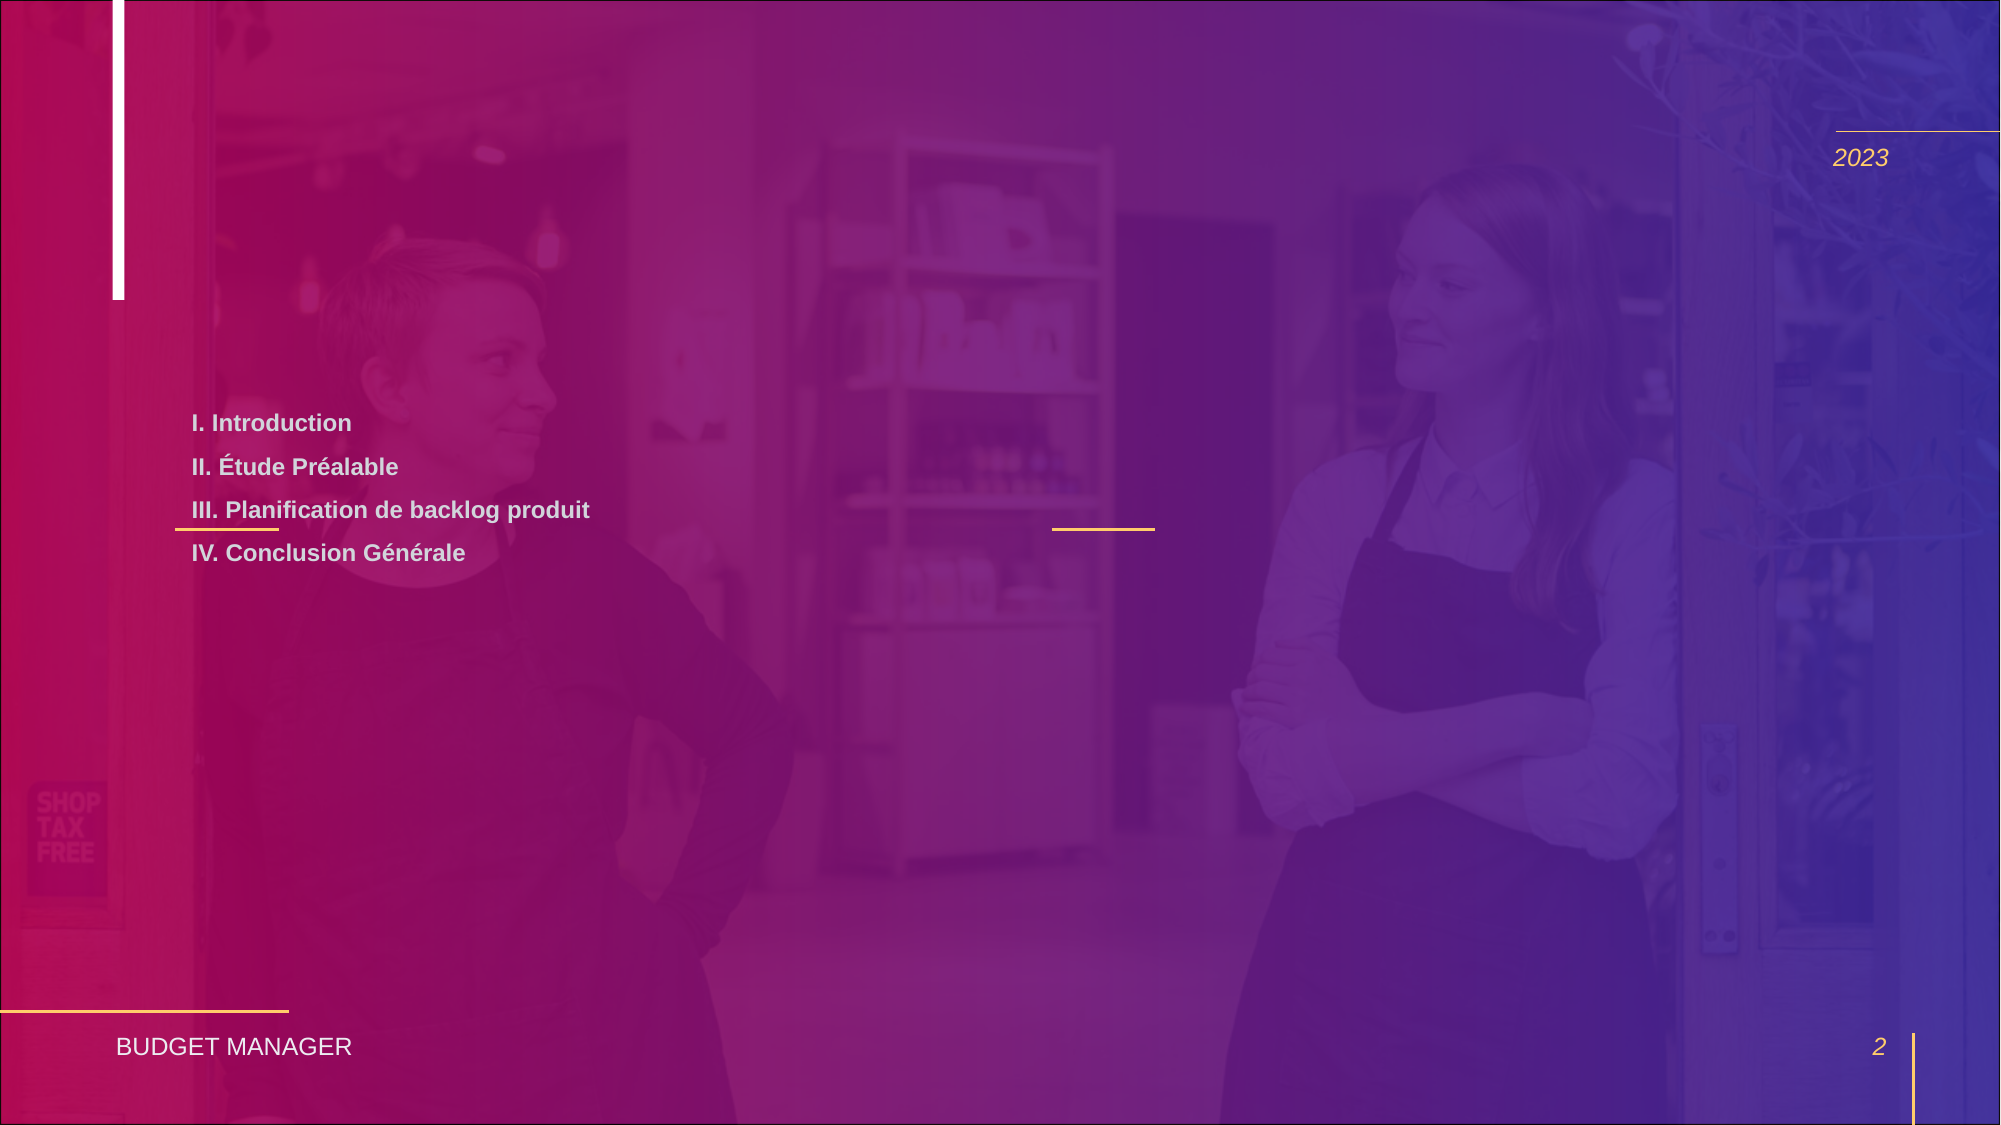

2023
# I. Introduction II. Étude Préalable III. Planification de backlog produit IV. Conclusion Générale
BUDGET MANAGER
2